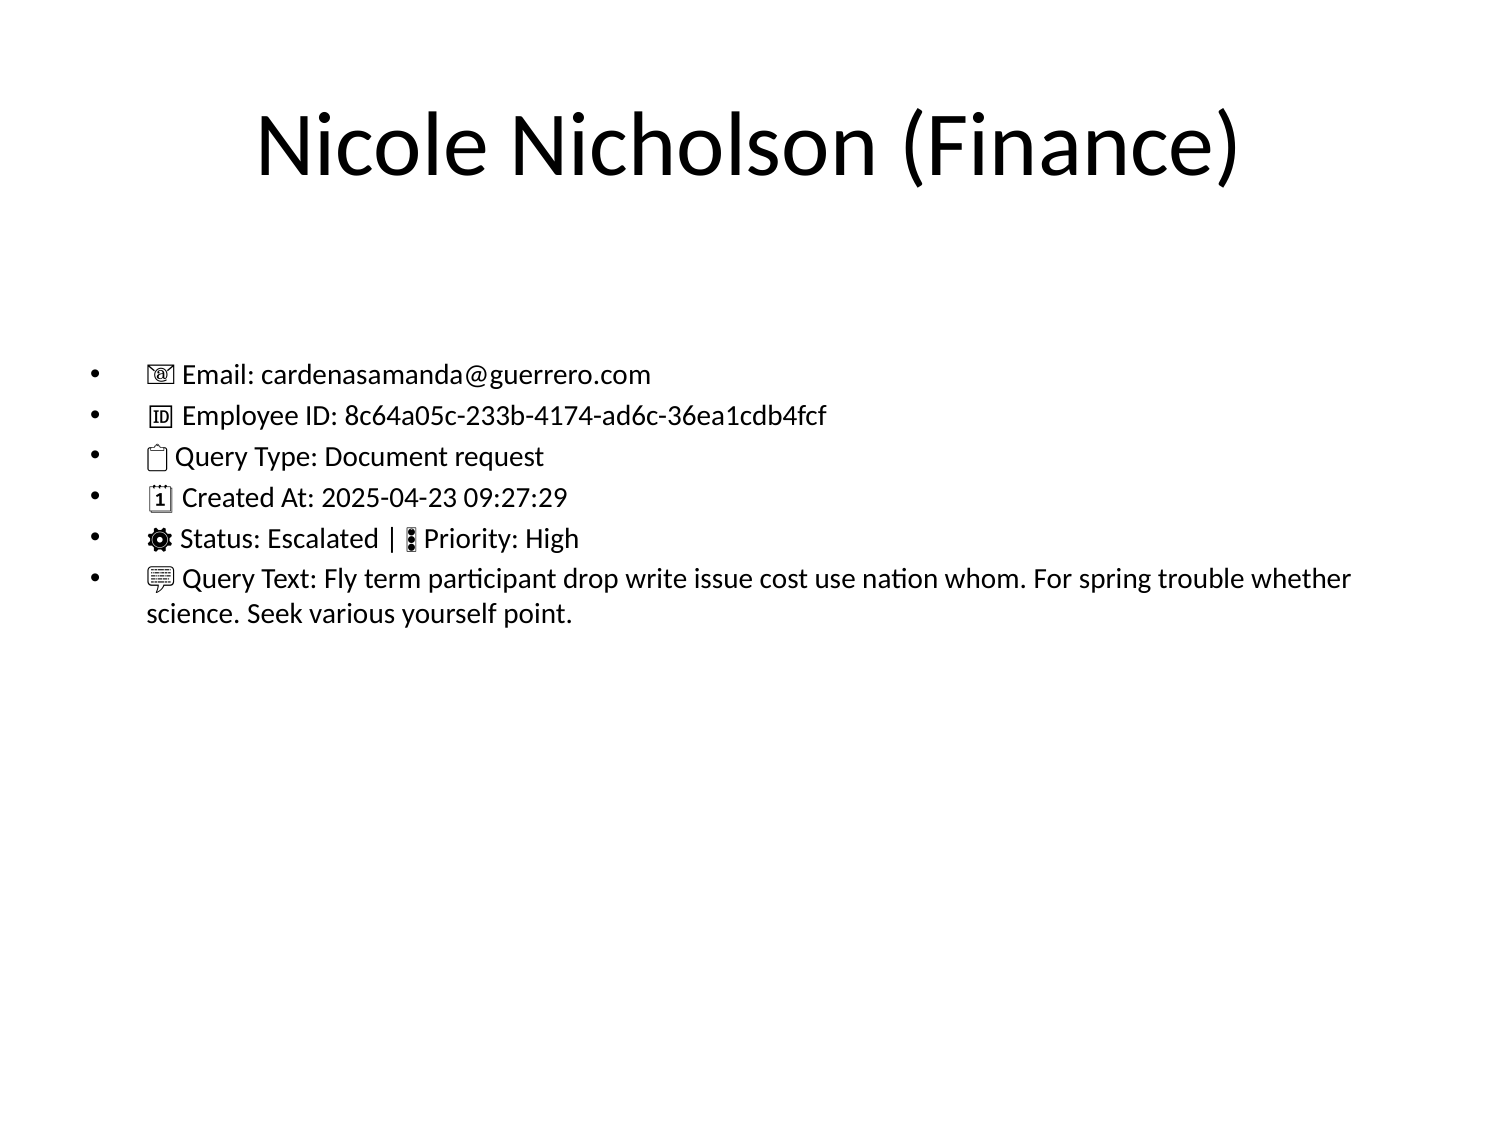

# Nicole Nicholson (Finance)

📧 Email: cardenasamanda@guerrero.com
🆔 Employee ID: 8c64a05c-233b-4174-ad6c-36ea1cdb4fcf
📋 Query Type: Document request
🗓 Created At: 2025-04-23 09:27:29
⚙ Status: Escalated | 🚦 Priority: High
💬 Query Text: Fly term participant drop write issue cost use nation whom. For spring trouble whether science. Seek various yourself point.